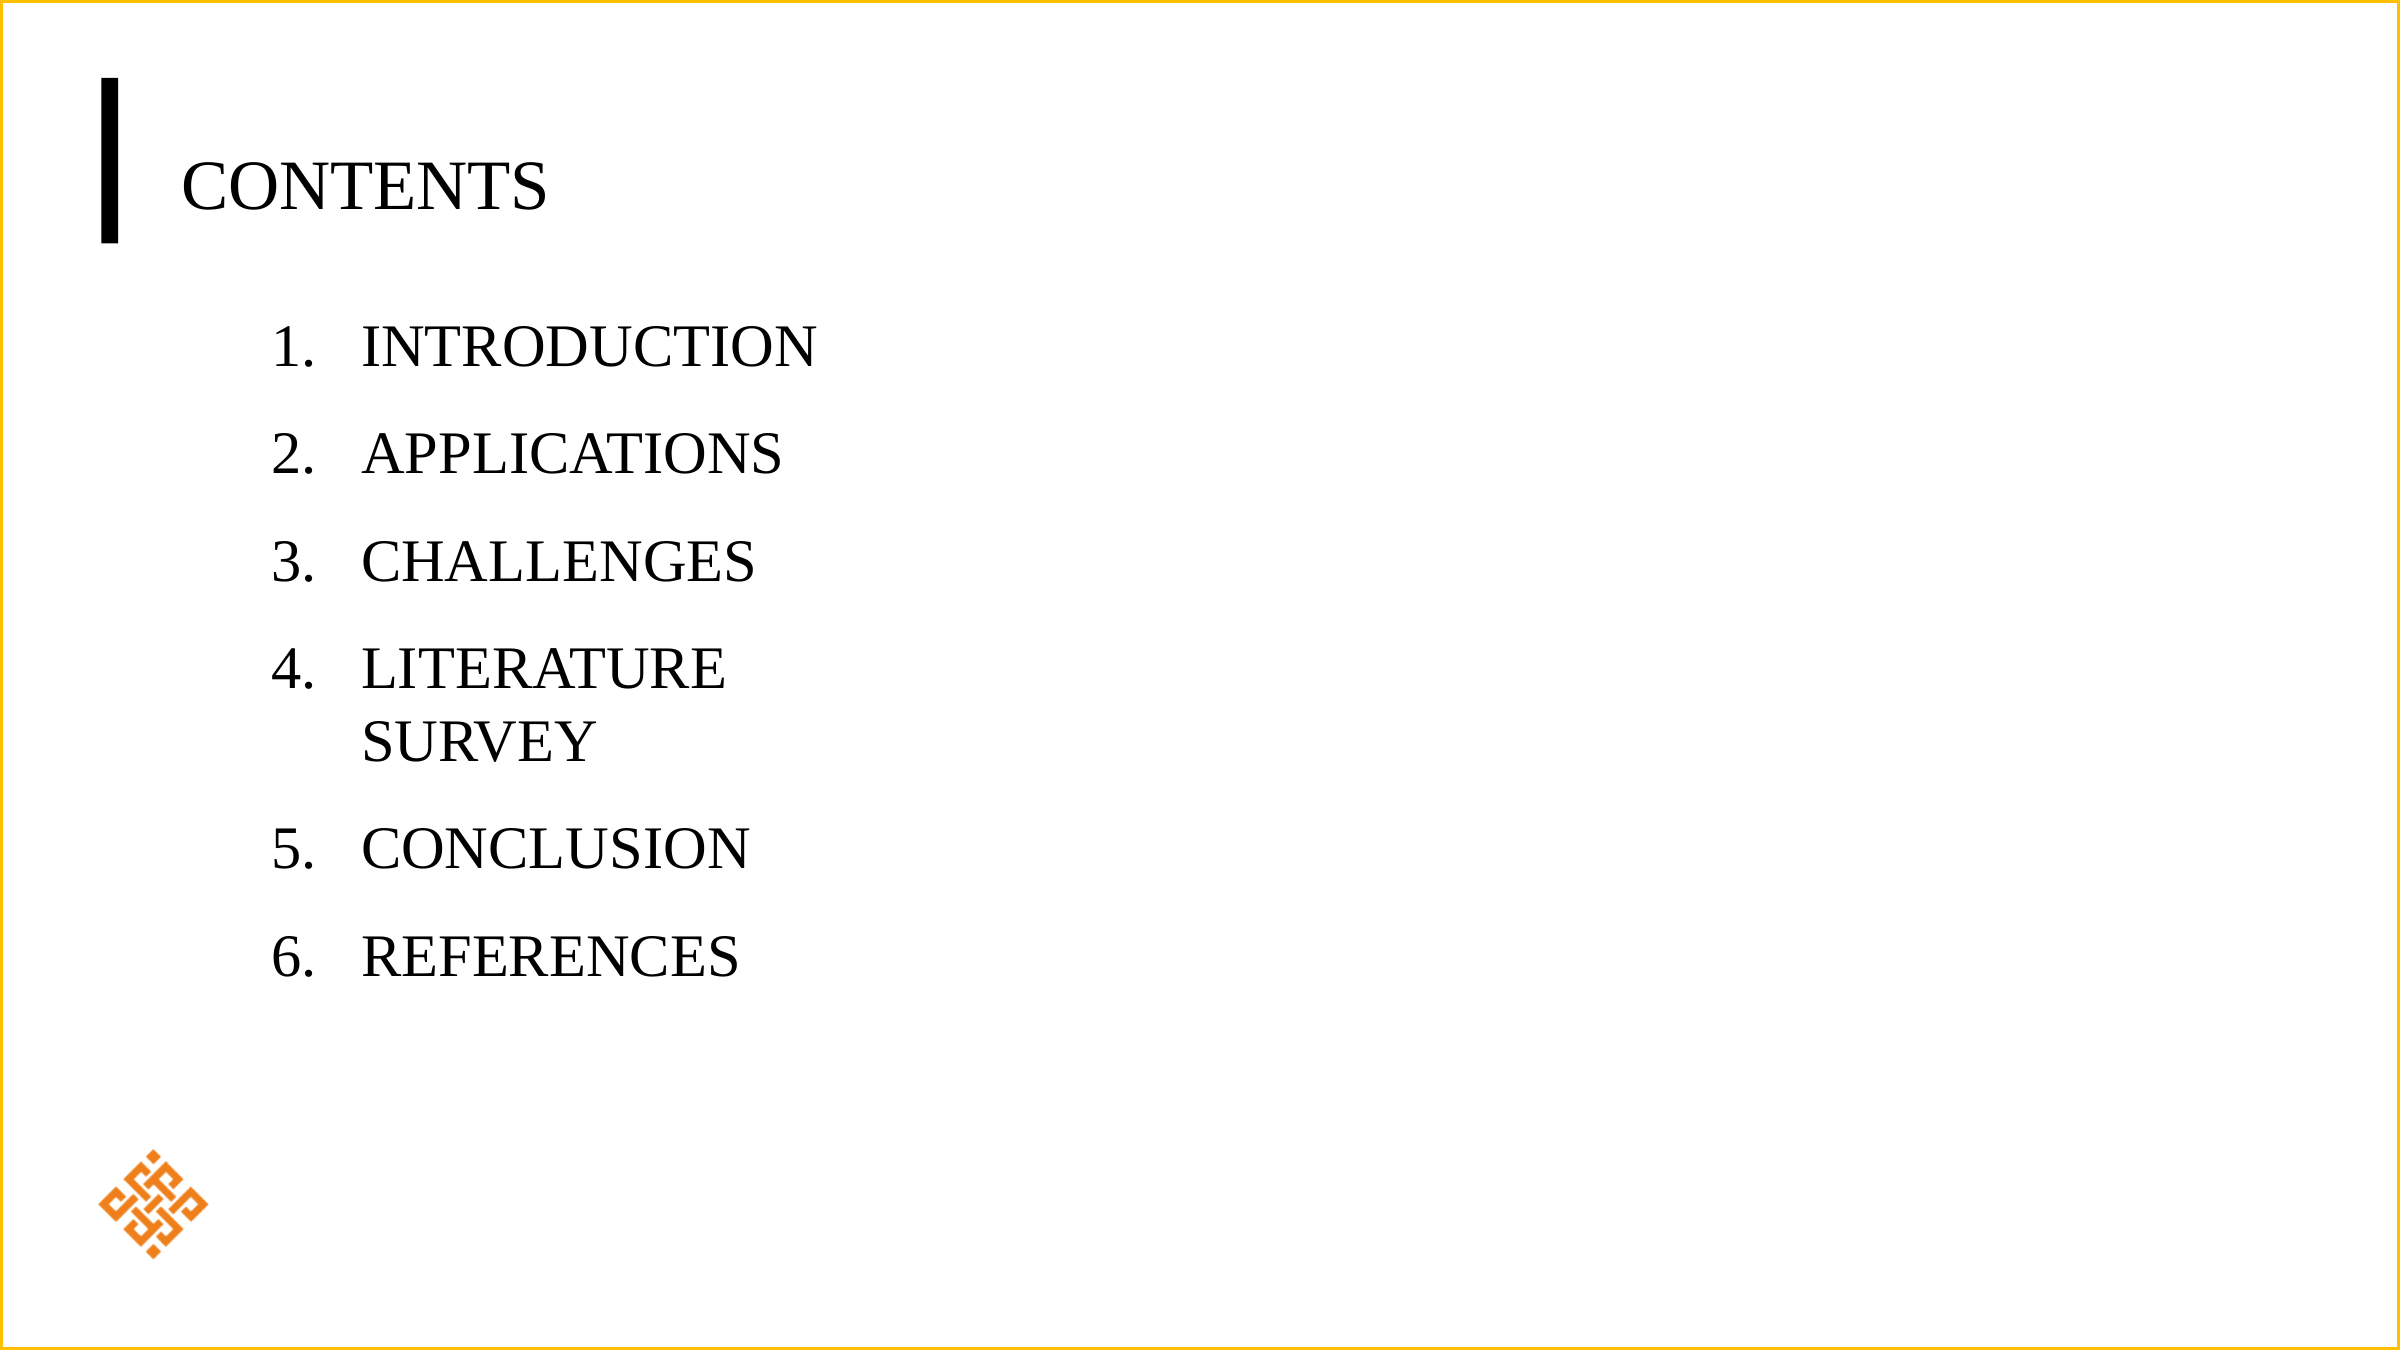

# contents
INTRODUCTION
APPLICATIONS
CHALLENGES
LITERATURE SURVEY
CONCLUSION
REFERENCES